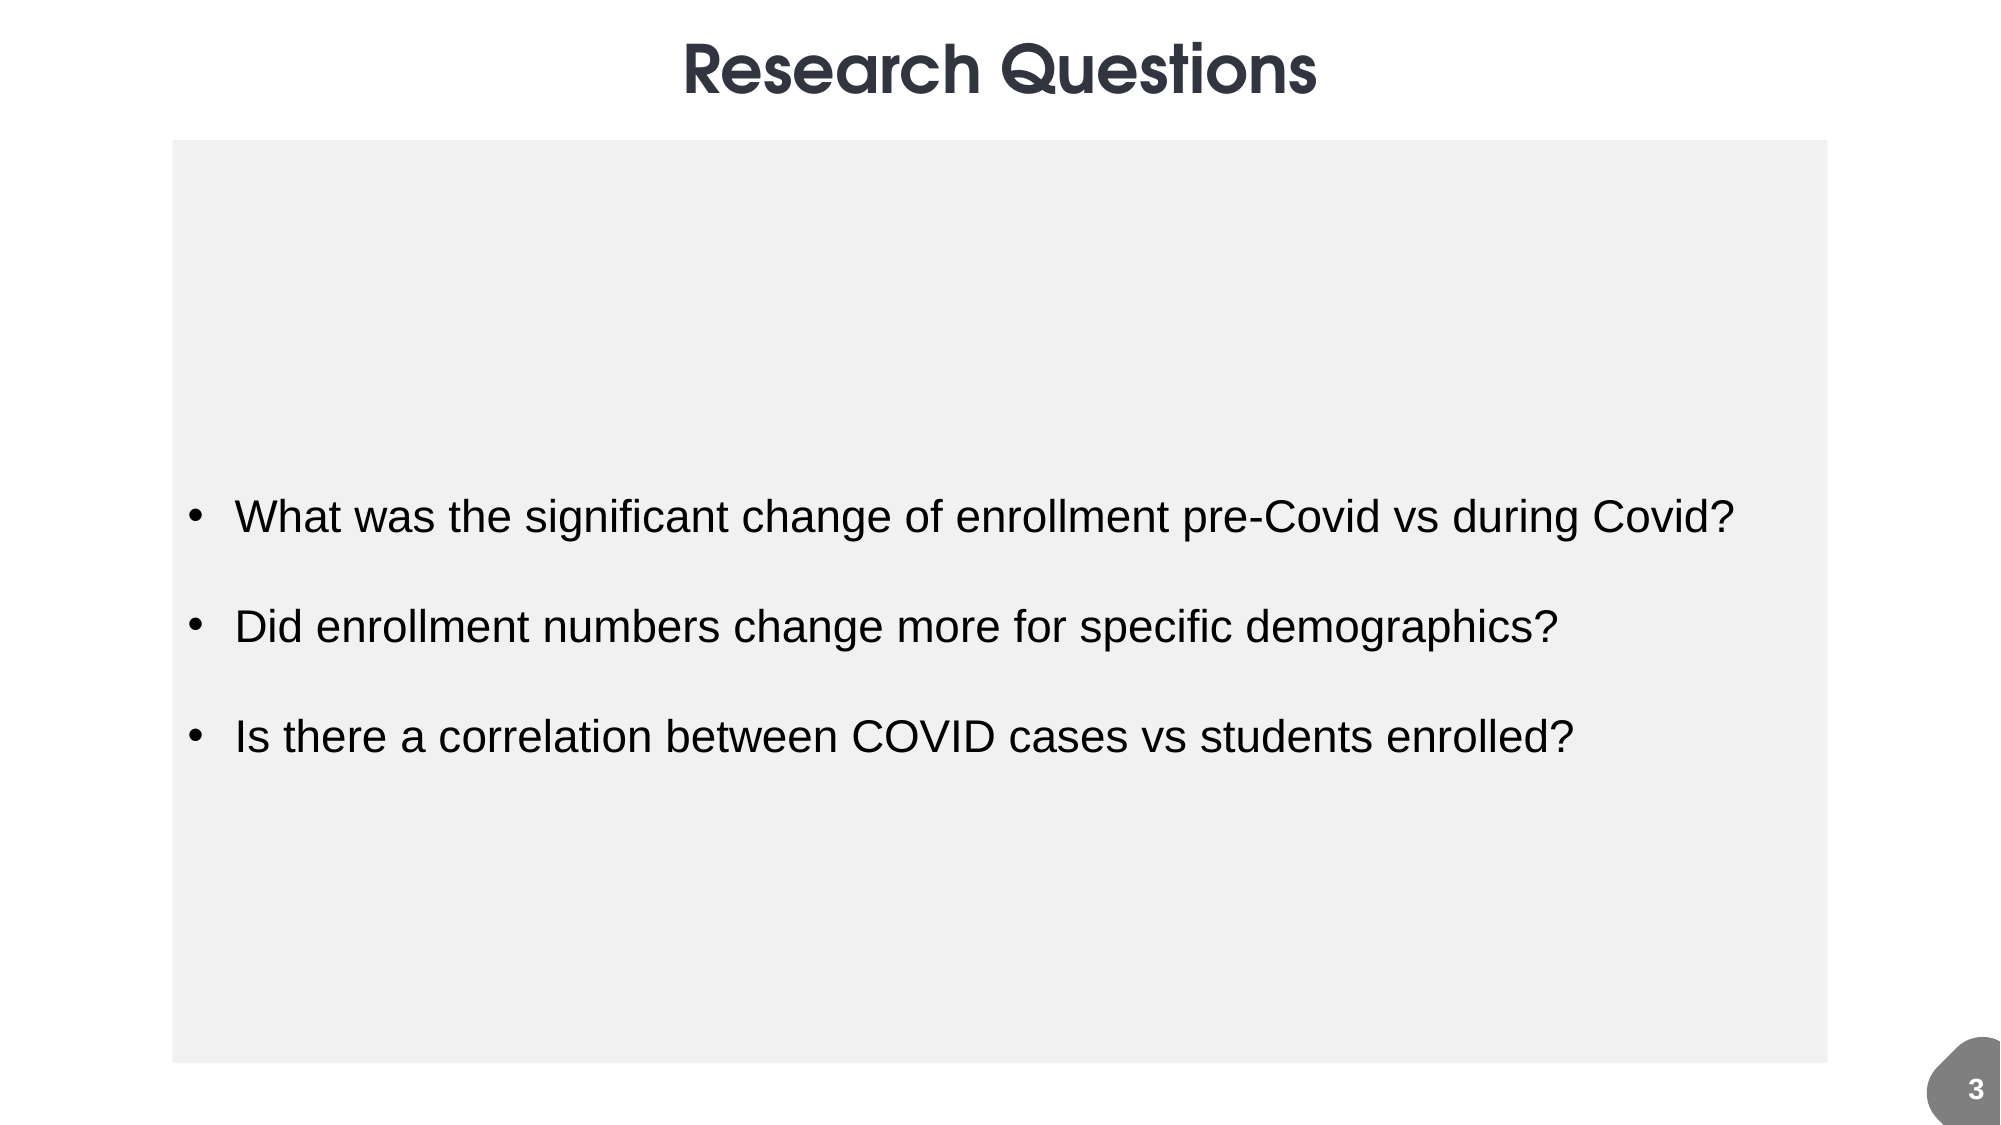

Research Questions

What was the significant change of enrollment pre-Covid vs during Covid?

Did enrollment numbers change more for specific demographics?

Is there a correlation between COVID cases vs students enrolled?

3